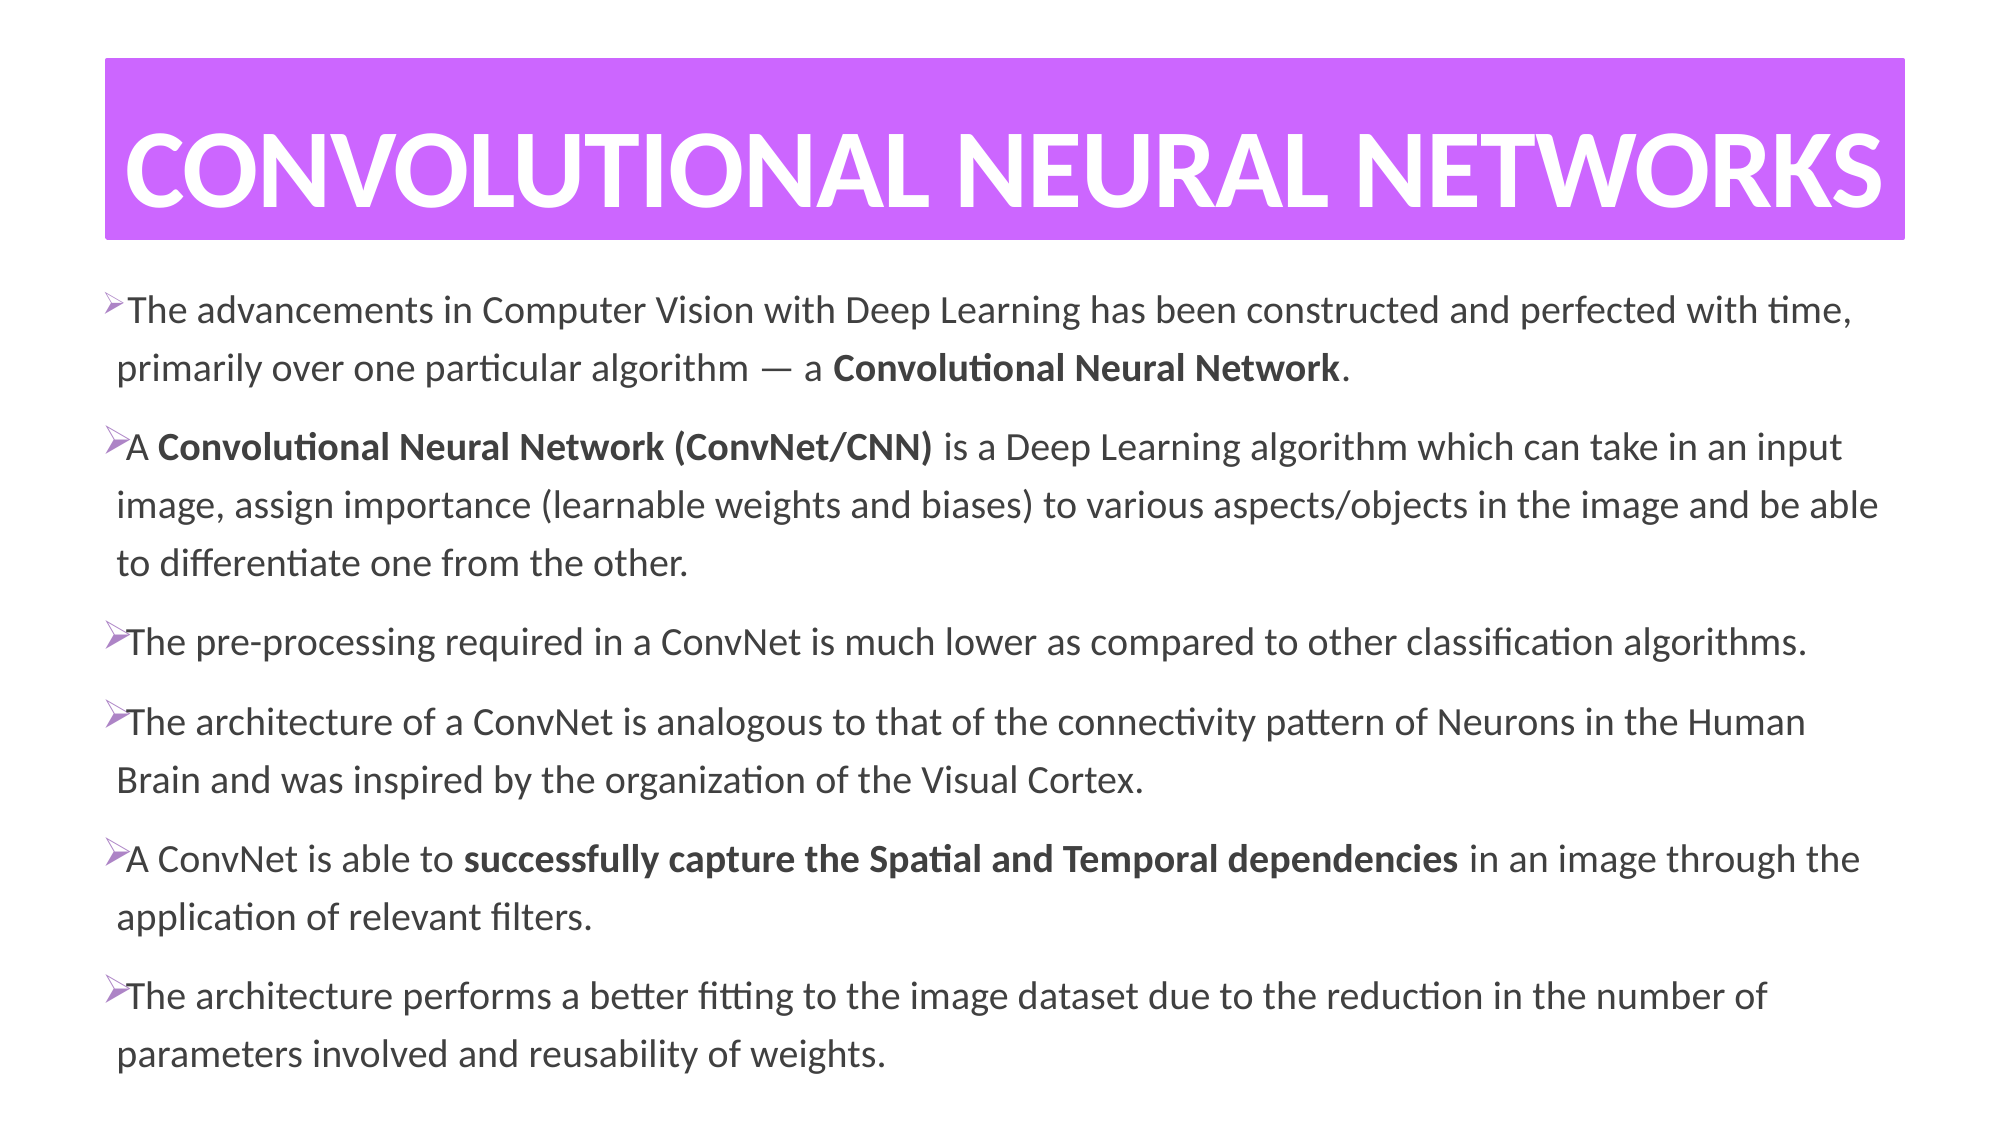

# CONVOLUTIONAL NEURAL NETWORKS
 The advancements in Computer Vision with Deep Learning has been constructed and perfected with time, primarily over one particular algorithm — a Convolutional Neural Network.
A Convolutional Neural Network (ConvNet/CNN) is a Deep Learning algorithm which can take in an input image, assign importance (learnable weights and biases) to various aspects/objects in the image and be able to differentiate one from the other.
The pre-processing required in a ConvNet is much lower as compared to other classification algorithms.
The architecture of a ConvNet is analogous to that of the connectivity pattern of Neurons in the Human Brain and was inspired by the organization of the Visual Cortex.
A ConvNet is able to successfully capture the Spatial and Temporal dependencies in an image through the application of relevant filters.
The architecture performs a better fitting to the image dataset due to the reduction in the number of parameters involved and reusability of weights.